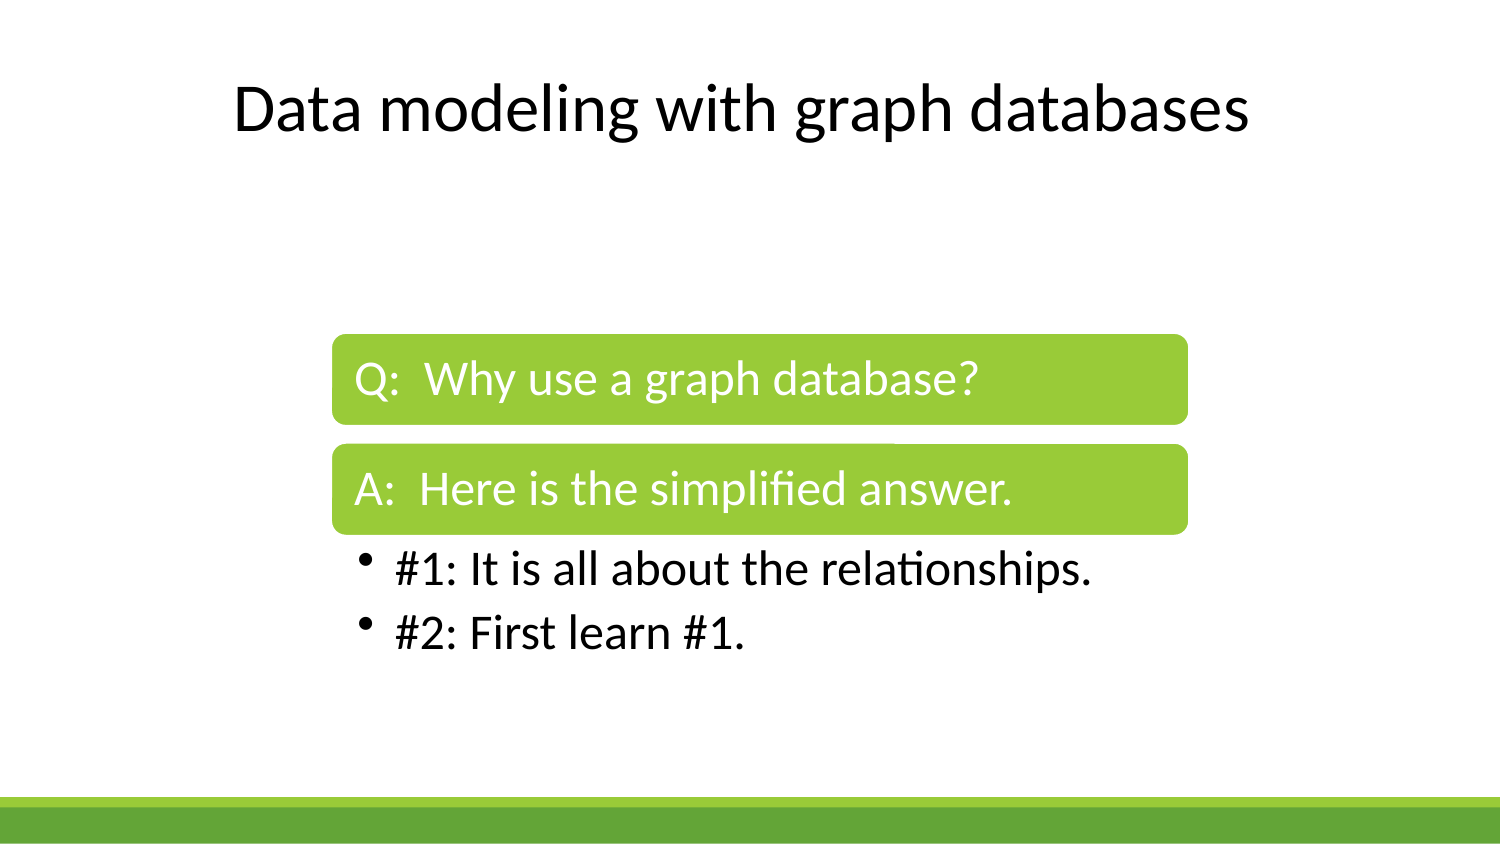

# Data modeling with graph databases
Q:  Why use a graph database?
A:  Here is the simplified answer.
#1: It is all about the relationships.
#2: First learn #1.